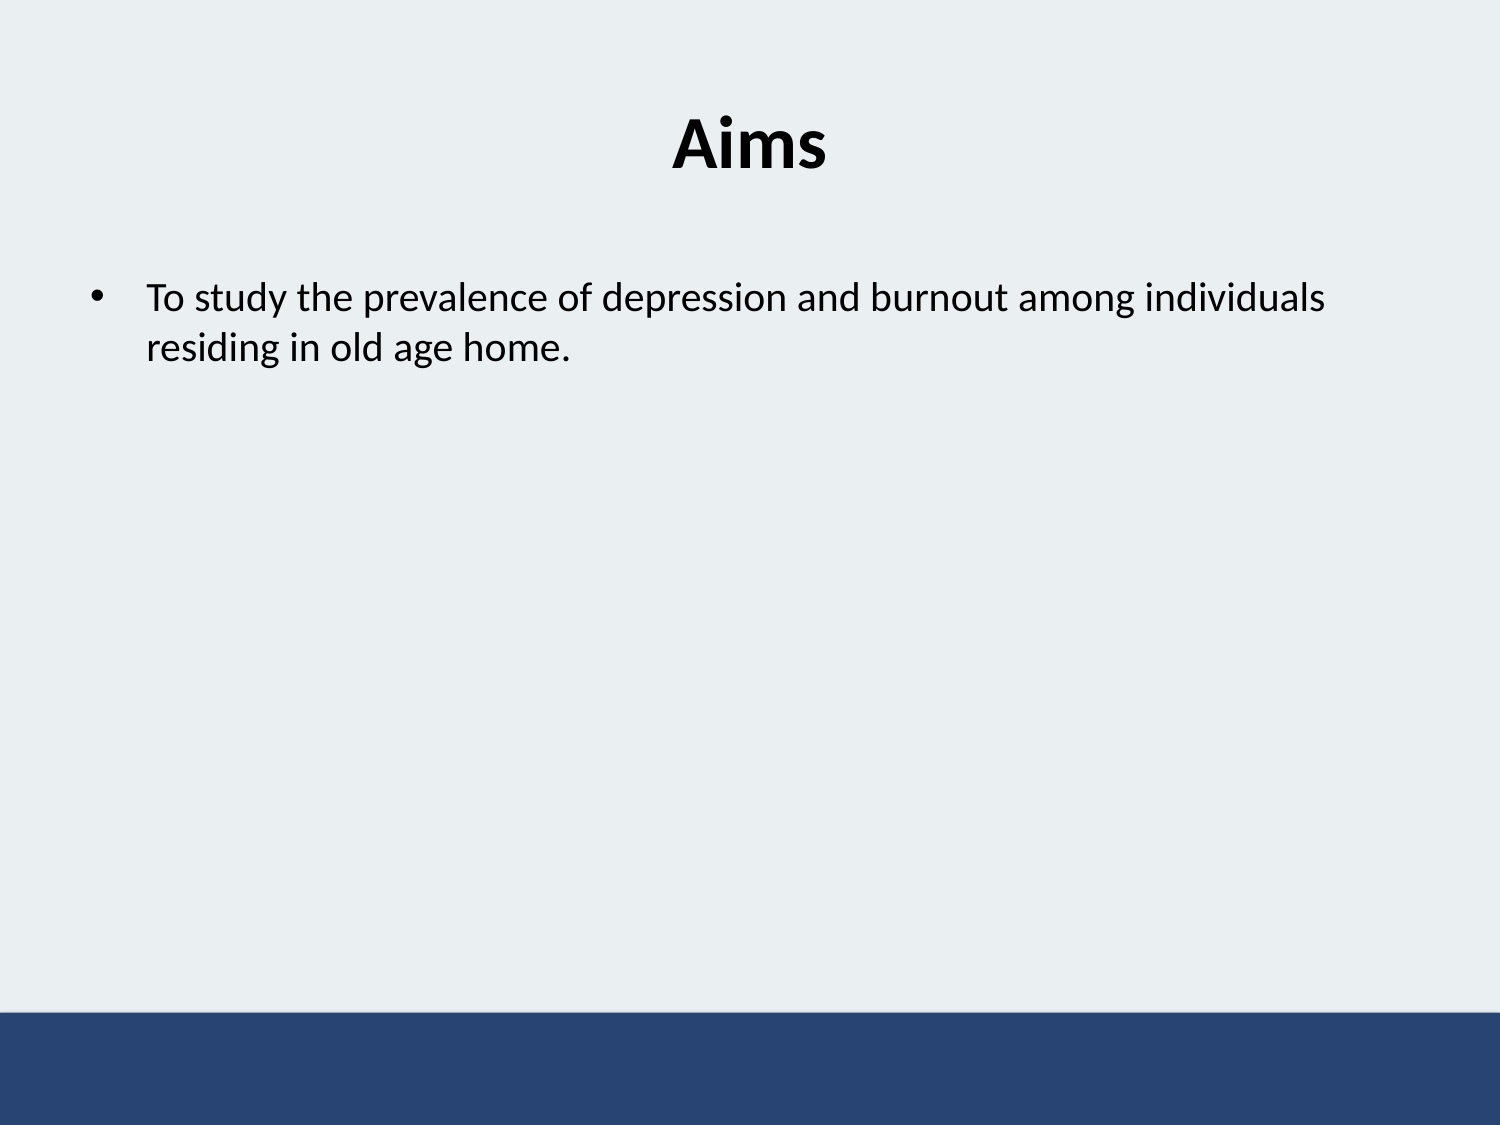

# Aims
To study the prevalence of depression and burnout among individuals residing in old age home.